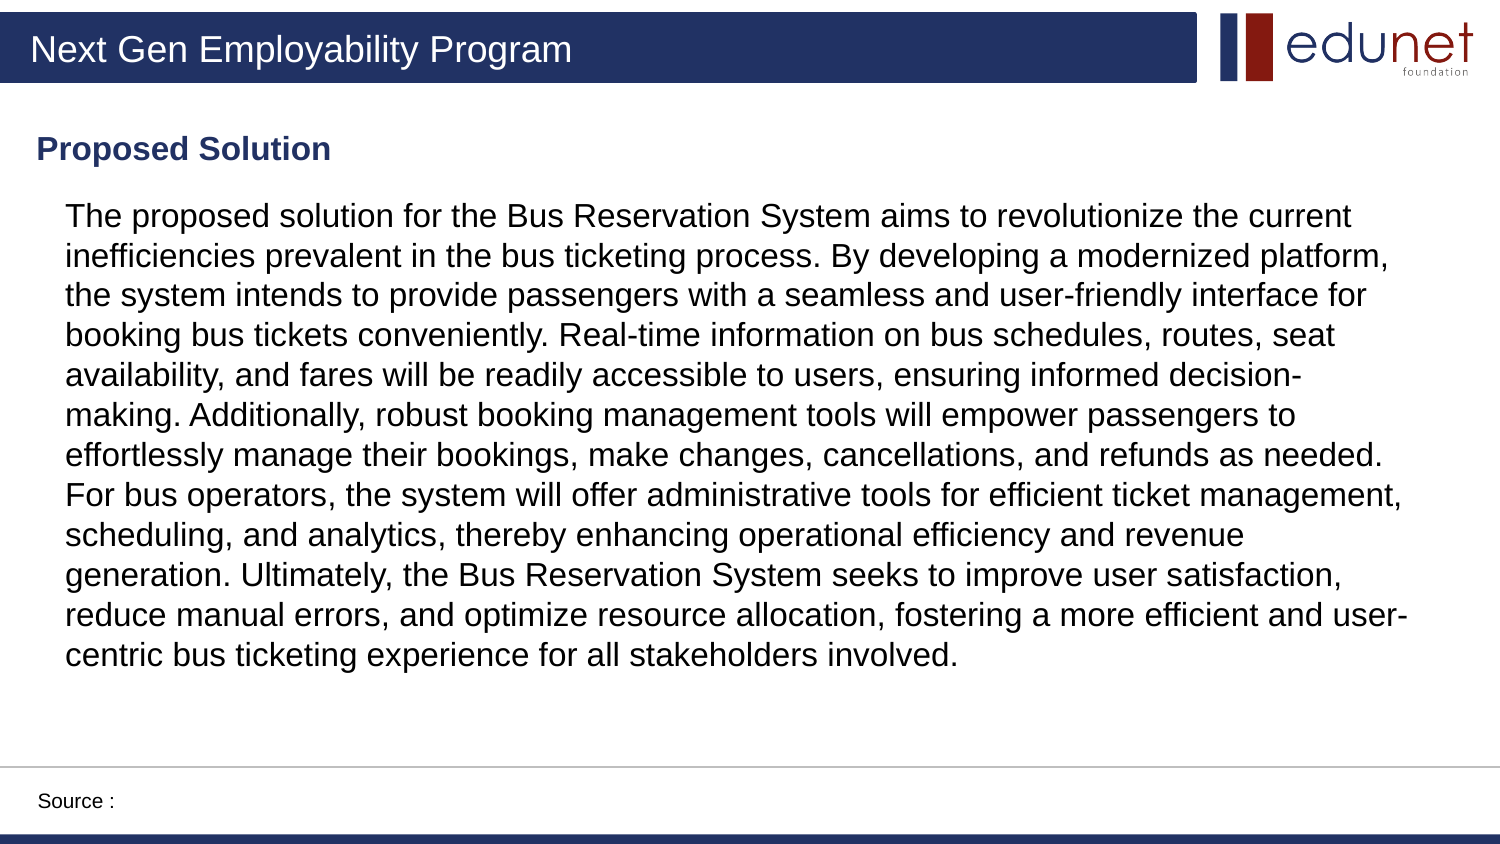

Proposed Solution
The proposed solution for the Bus Reservation System aims to revolutionize the current inefficiencies prevalent in the bus ticketing process. By developing a modernized platform, the system intends to provide passengers with a seamless and user-friendly interface for booking bus tickets conveniently. Real-time information on bus schedules, routes, seat availability, and fares will be readily accessible to users, ensuring informed decision-making. Additionally, robust booking management tools will empower passengers to effortlessly manage their bookings, make changes, cancellations, and refunds as needed. For bus operators, the system will offer administrative tools for efficient ticket management, scheduling, and analytics, thereby enhancing operational efficiency and revenue generation. Ultimately, the Bus Reservation System seeks to improve user satisfaction, reduce manual errors, and optimize resource allocation, fostering a more efficient and user-centric bus ticketing experience for all stakeholders involved.
Source :